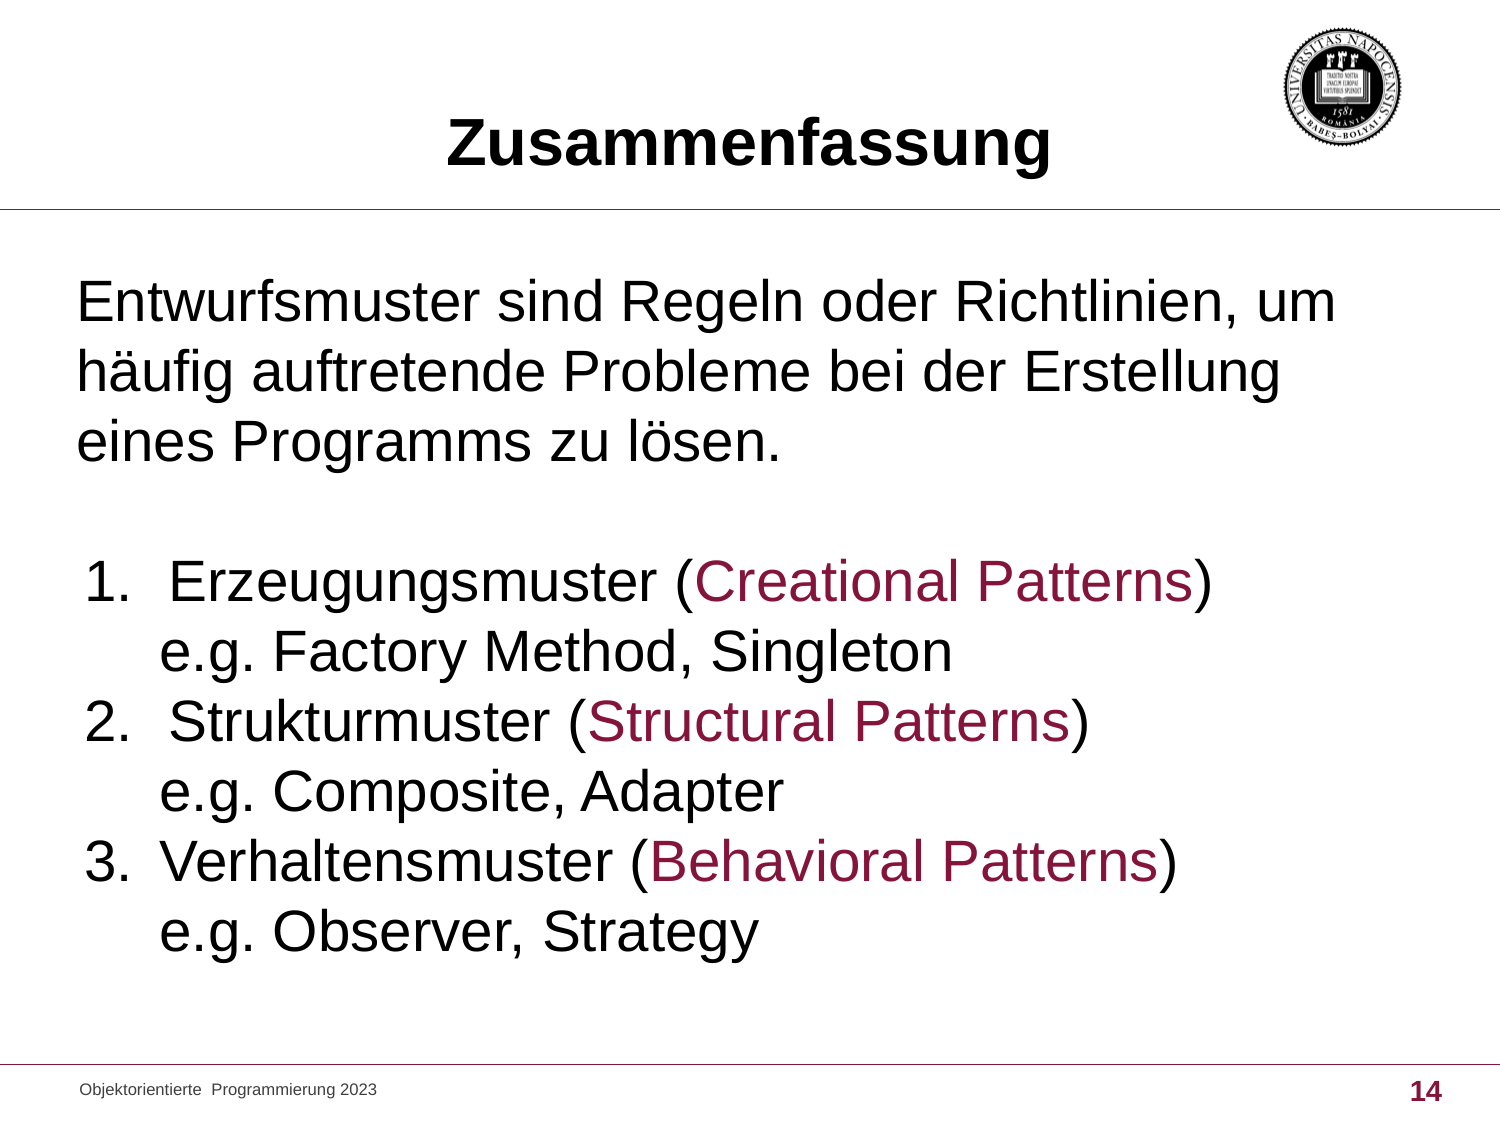

Zusammenfassung
Entwurfsmuster sind Regeln oder Richtlinien, um häufig auftretende Probleme bei der Erstellung eines Programms zu lösen.

Erzeugungsmuster (Creational Patterns)
e.g. Factory Method, Singleton
Strukturmuster (Structural Patterns)
e.g. Composite, Adapter
Verhaltensmuster (Behavioral Patterns)
e.g. Observer, Strategy
Objektorientierte  Programmierung 2023
14